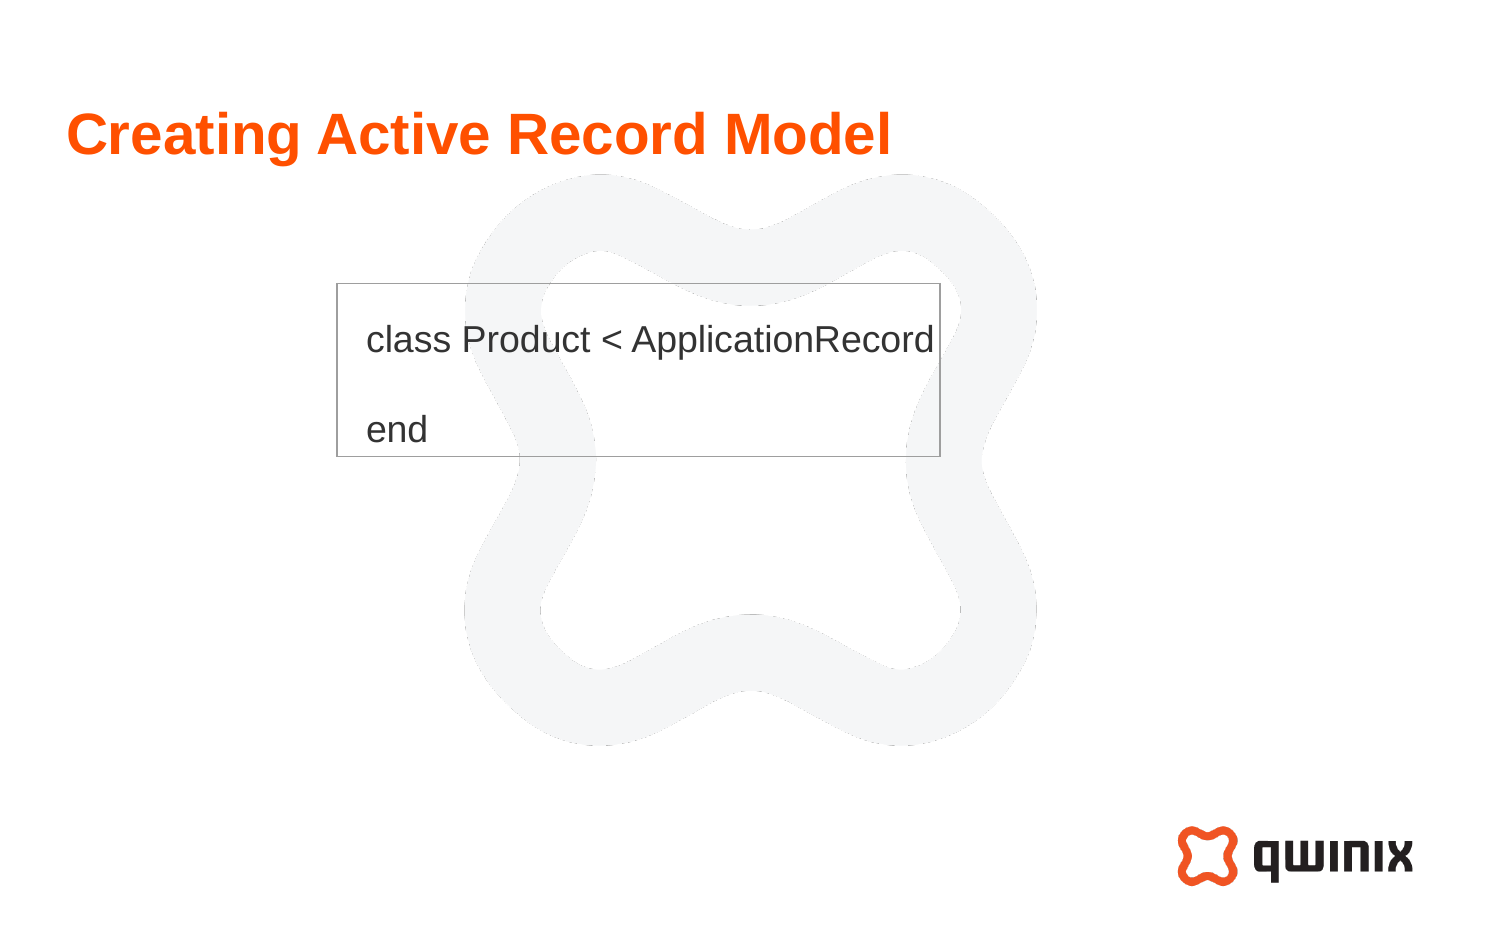

# Creating Active Record Model

class Product < ApplicationRecord

end

|  |
| --- |